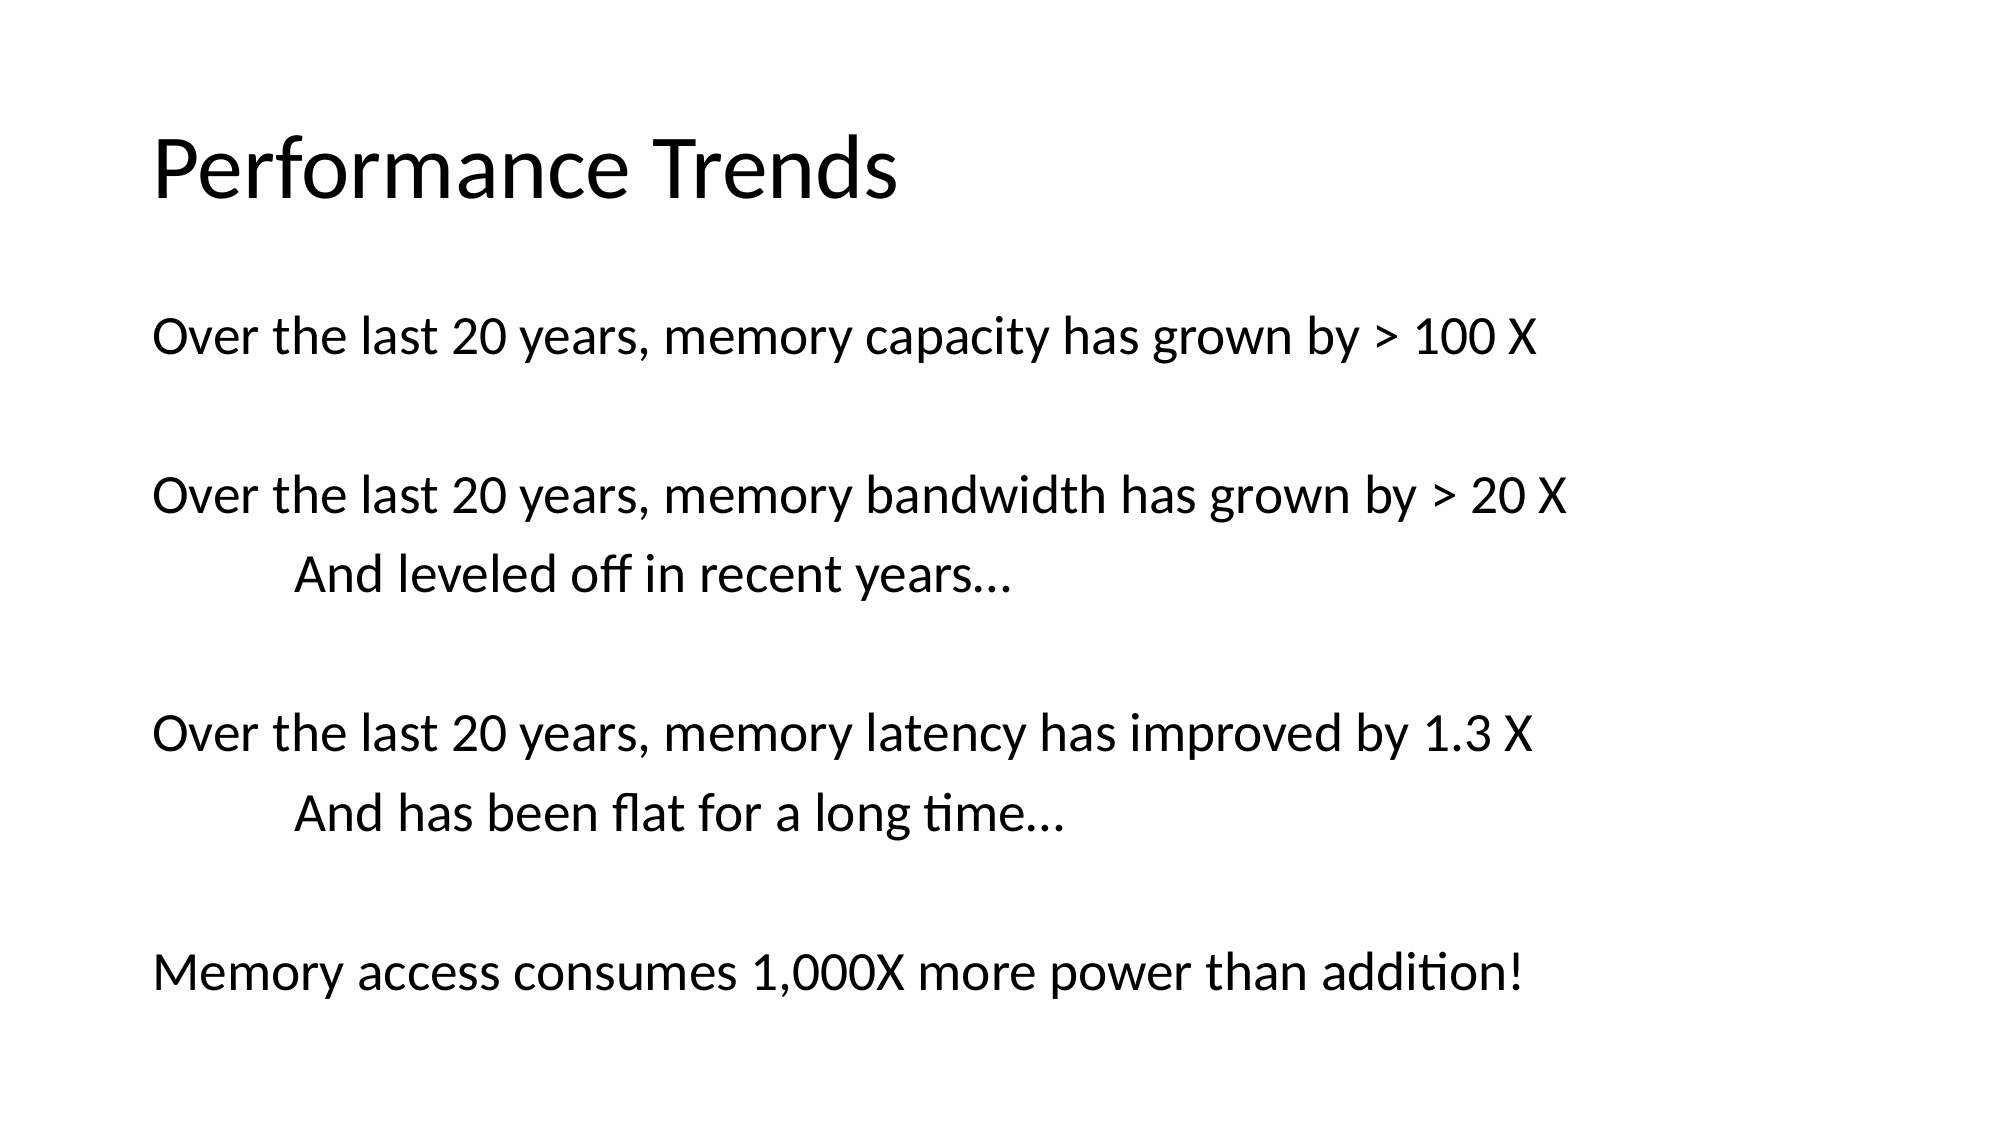

# Performance Trends
Over the last 20 years, memory capacity has grown by > 100 X

Over the last 20 years, memory bandwidth has grown by > 20 X
	And leveled off in recent years…

Over the last 20 years, memory latency has improved by 1.3 X
	And has been flat for a long time…

Memory access consumes 1,000X more power than addition!